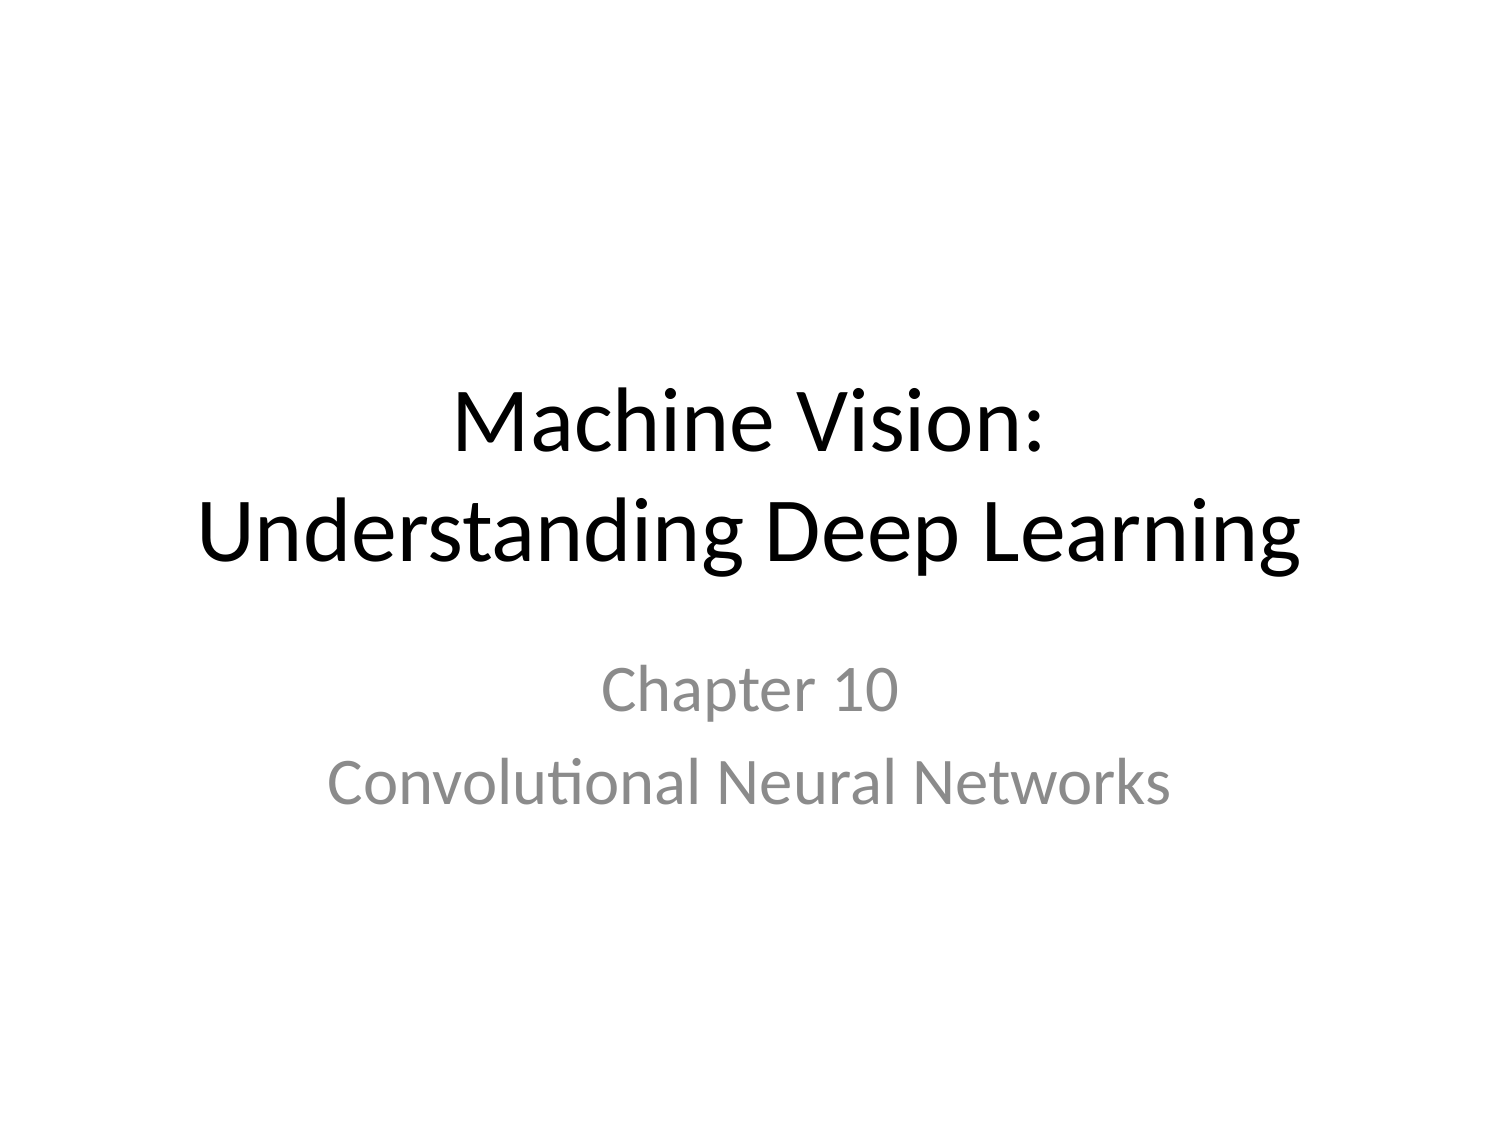

# Machine Vision: Understanding Deep Learning
Chapter 10
Convolutional Neural Networks